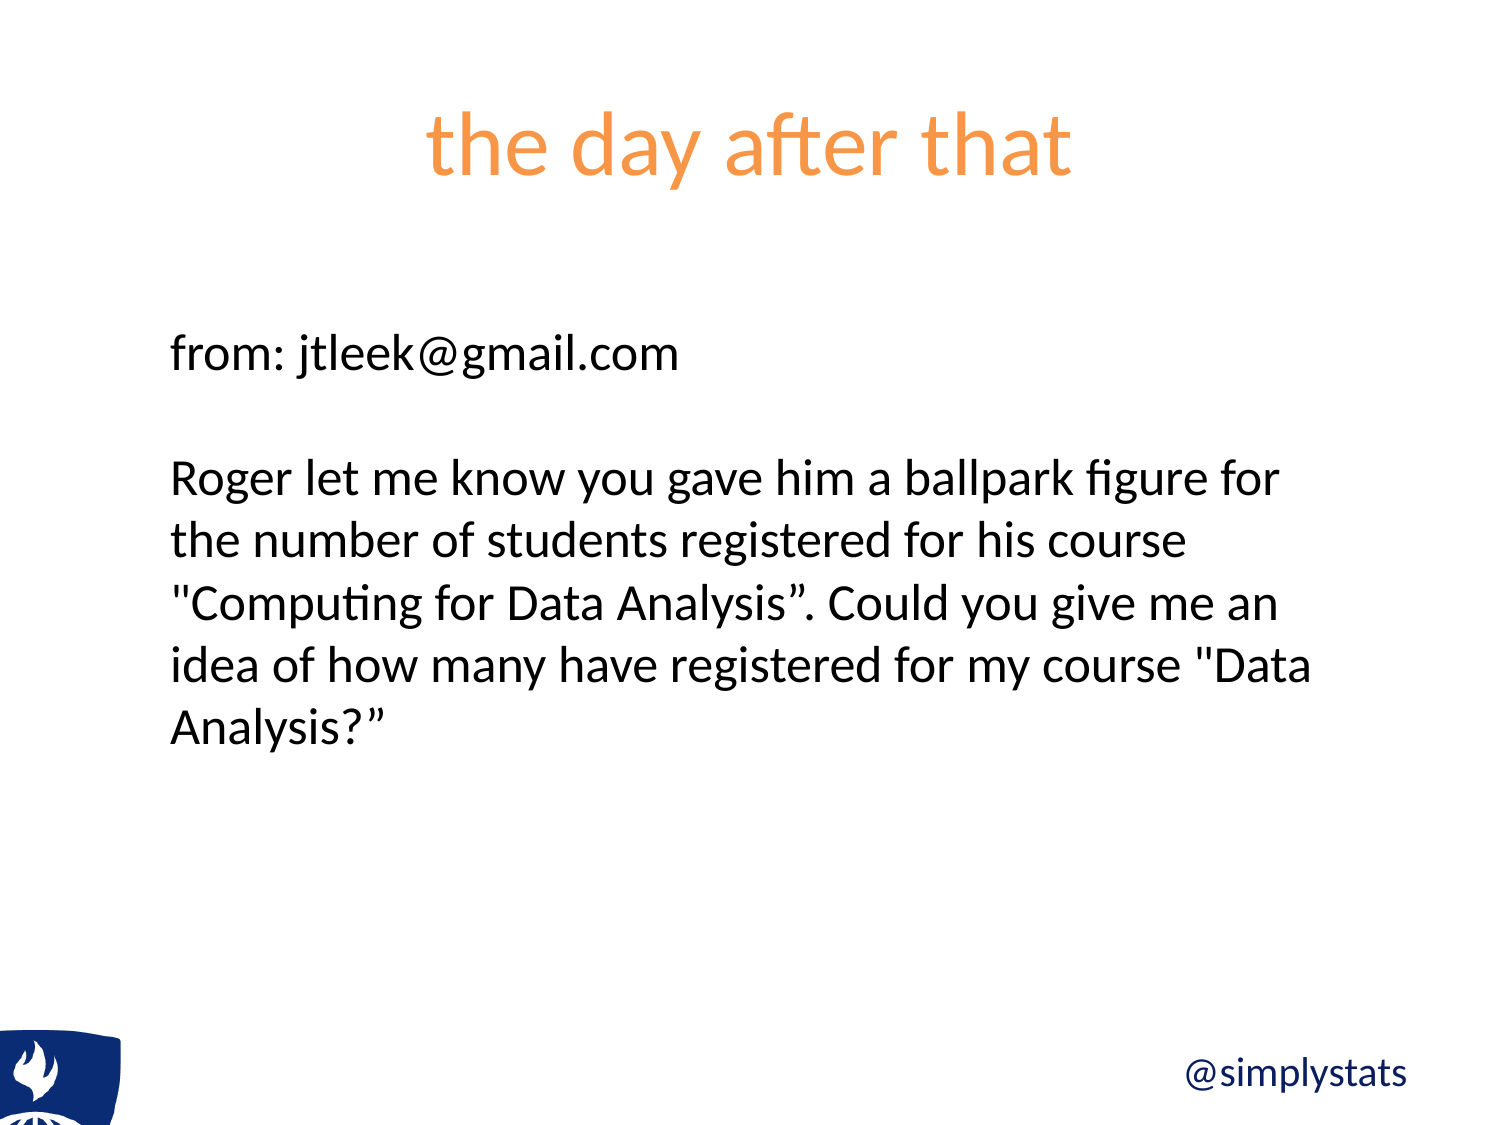

# the day after that
from: jtleek@gmail.com

Roger let me know you gave him a ballpark figure for the number of students registered for his course "Computing for Data Analysis”. Could you give me an idea of how many have registered for my course "Data Analysis?”